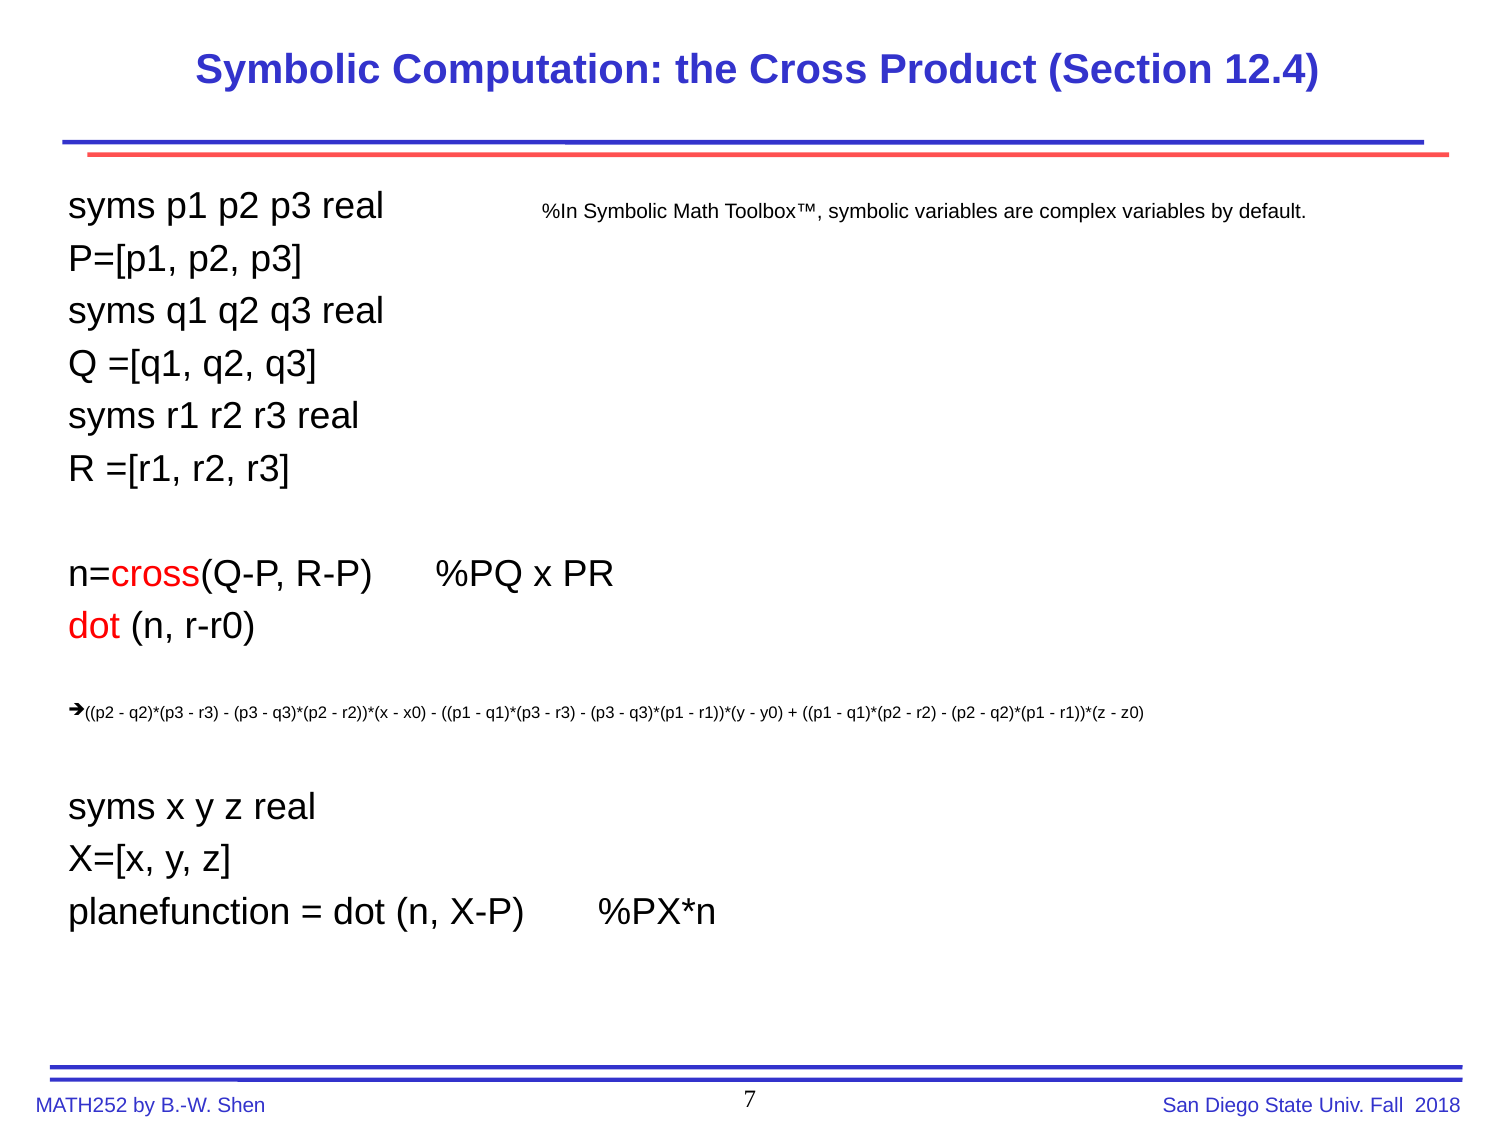

# Symbolic Computation: the Cross Product (Section 12.4)
syms p1 p2 p3 real               %In Symbolic Math Toolbox™, symbolic variables are complex variables by default.
P=[p1, p2, p3]
syms q1 q2 q3 real
Q =[q1, q2, q3]
syms r1 r2 r3 real
R =[r1, r2, r3]

n=cross(Q-P, R-P)      %PQ x PR
dot (n, r-r0)

((p2 - q2)*(p3 - r3) - (p3 - q3)*(p2 - r2))*(x - x0) - ((p1 - q1)*(p3 - r3) - (p3 - q3)*(p1 - r1))*(y - y0) + ((p1 - q1)*(p2 - r2) - (p2 - q2)*(p1 - r1))*(z - z0)

syms x y z real
X=[x, y, z]
planefunction = dot (n, X-P)       %PX*n